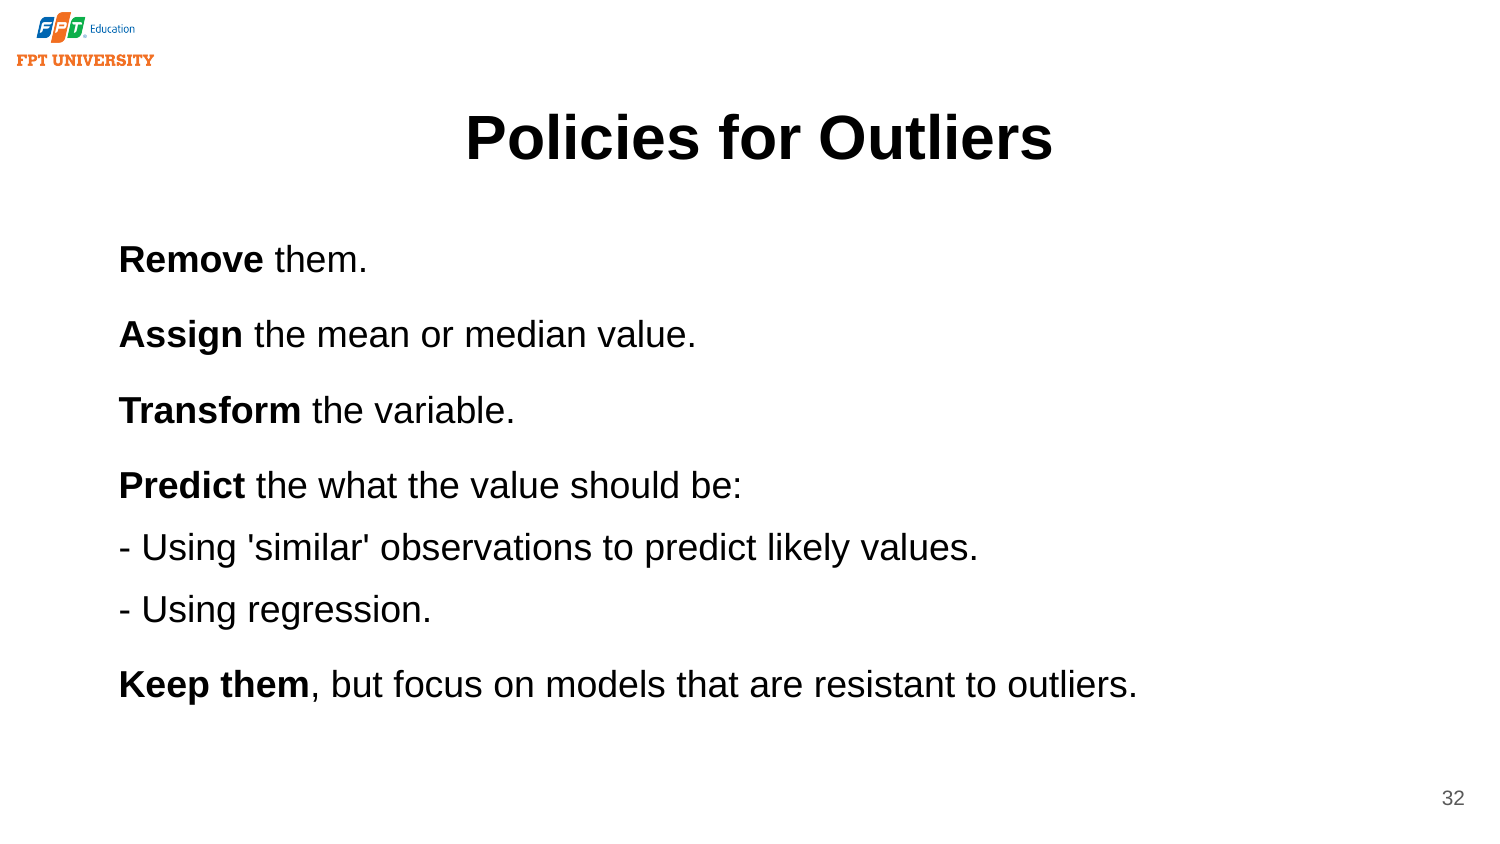

# Policies for Outliers
Remove them.

Assign the mean or median value.

Transform the variable.

Predict the what the value should be:
- Using 'similar' observations to predict likely values.
- Using regression.

Keep them, but focus on models that are resistant to outliers.
32